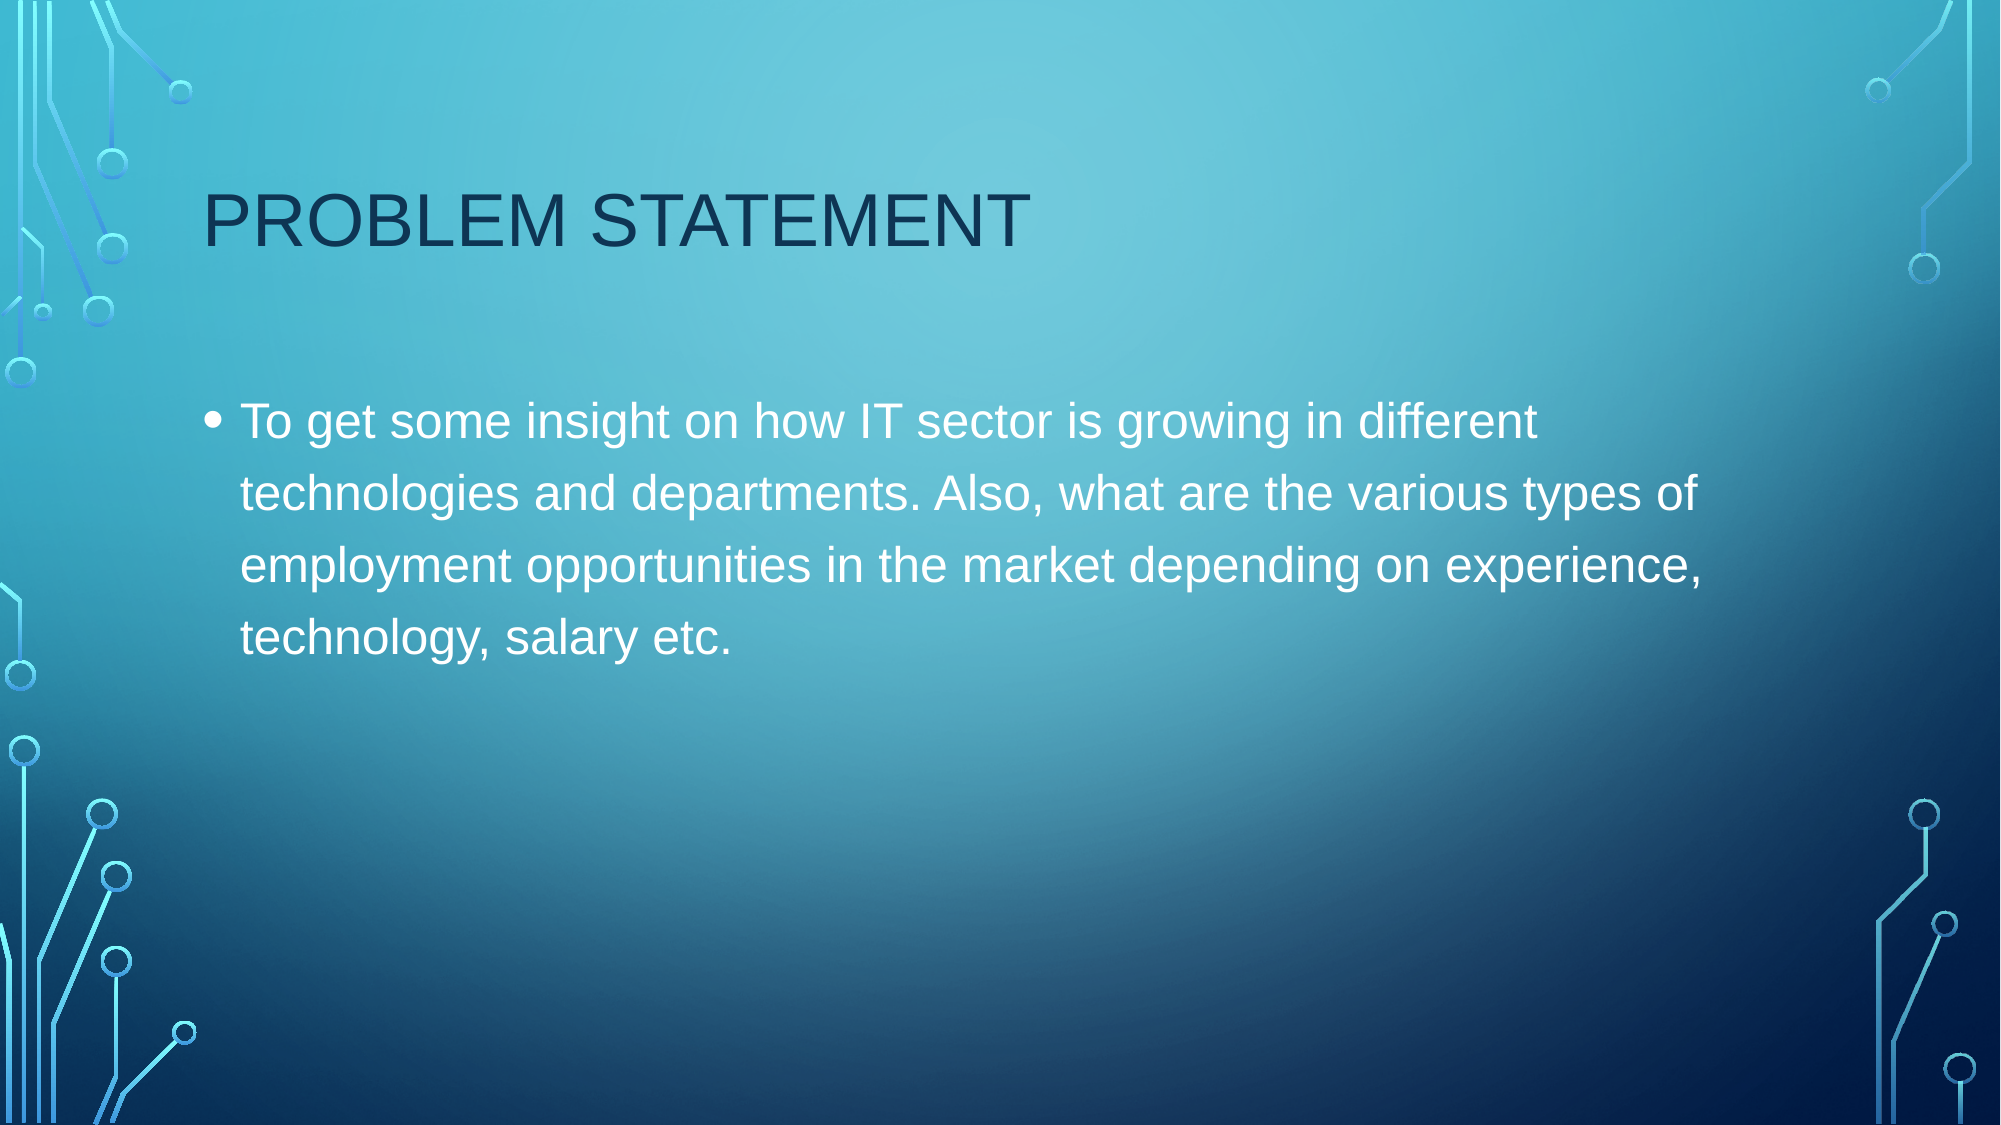

# Problem statement
To get some insight on how IT sector is growing in different technologies and departments. Also, what are the various types of employment opportunities in the market depending on experience, technology, salary etc.